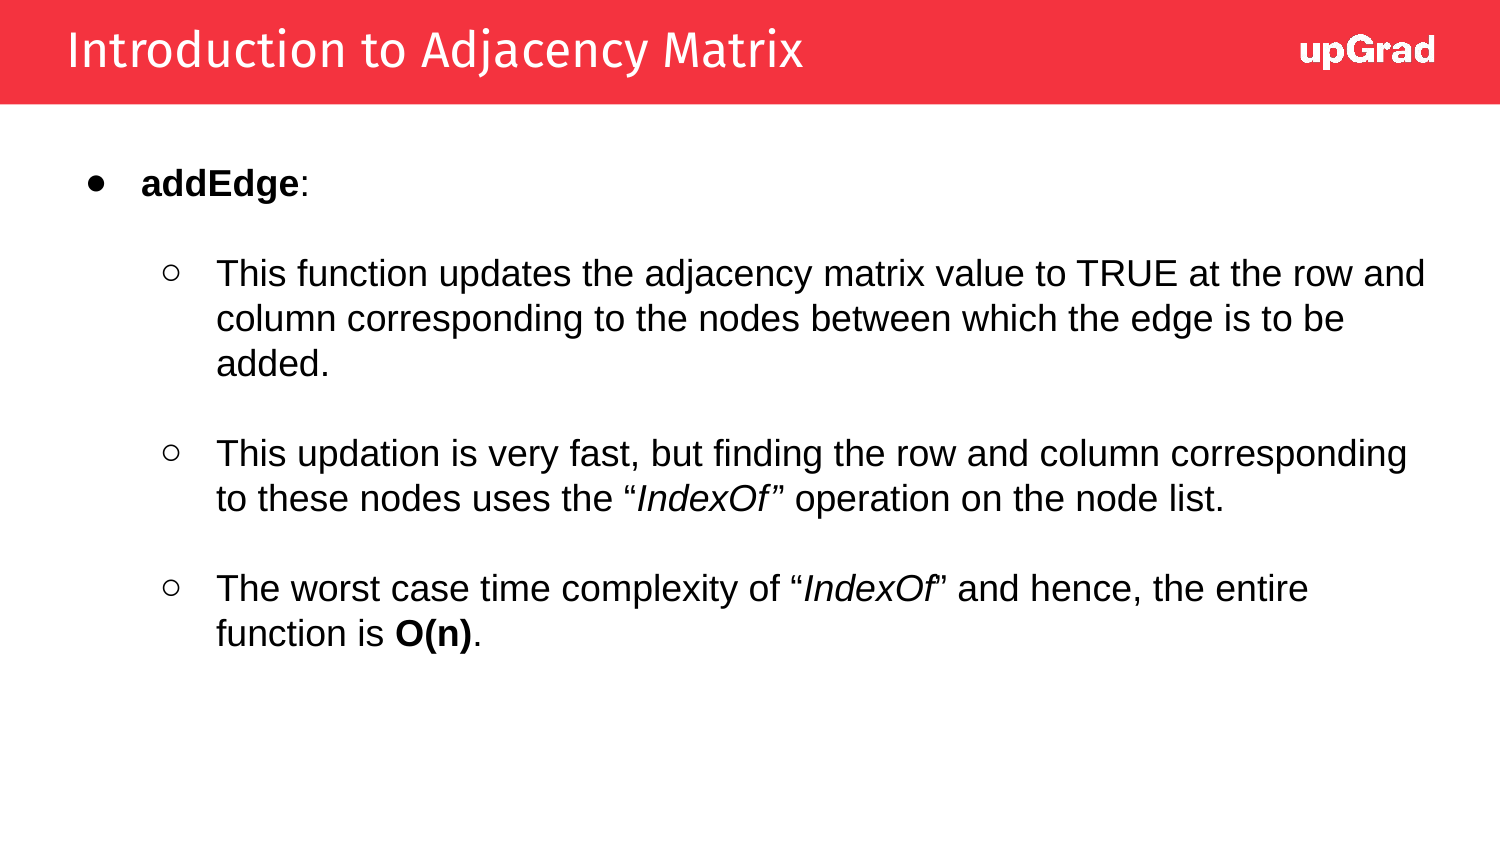

Introduction to Adjacency Matrix

addEdge:

This function updates the adjacency matrix value to TRUE at the row and column corresponding to the nodes between which the edge is to be added.

This updation is very fast, but finding the row and column corresponding to these nodes uses the “IndexOf’’ operation on the node list.

The worst case time complexity of “IndexOf” and hence, the entire function is O(n).